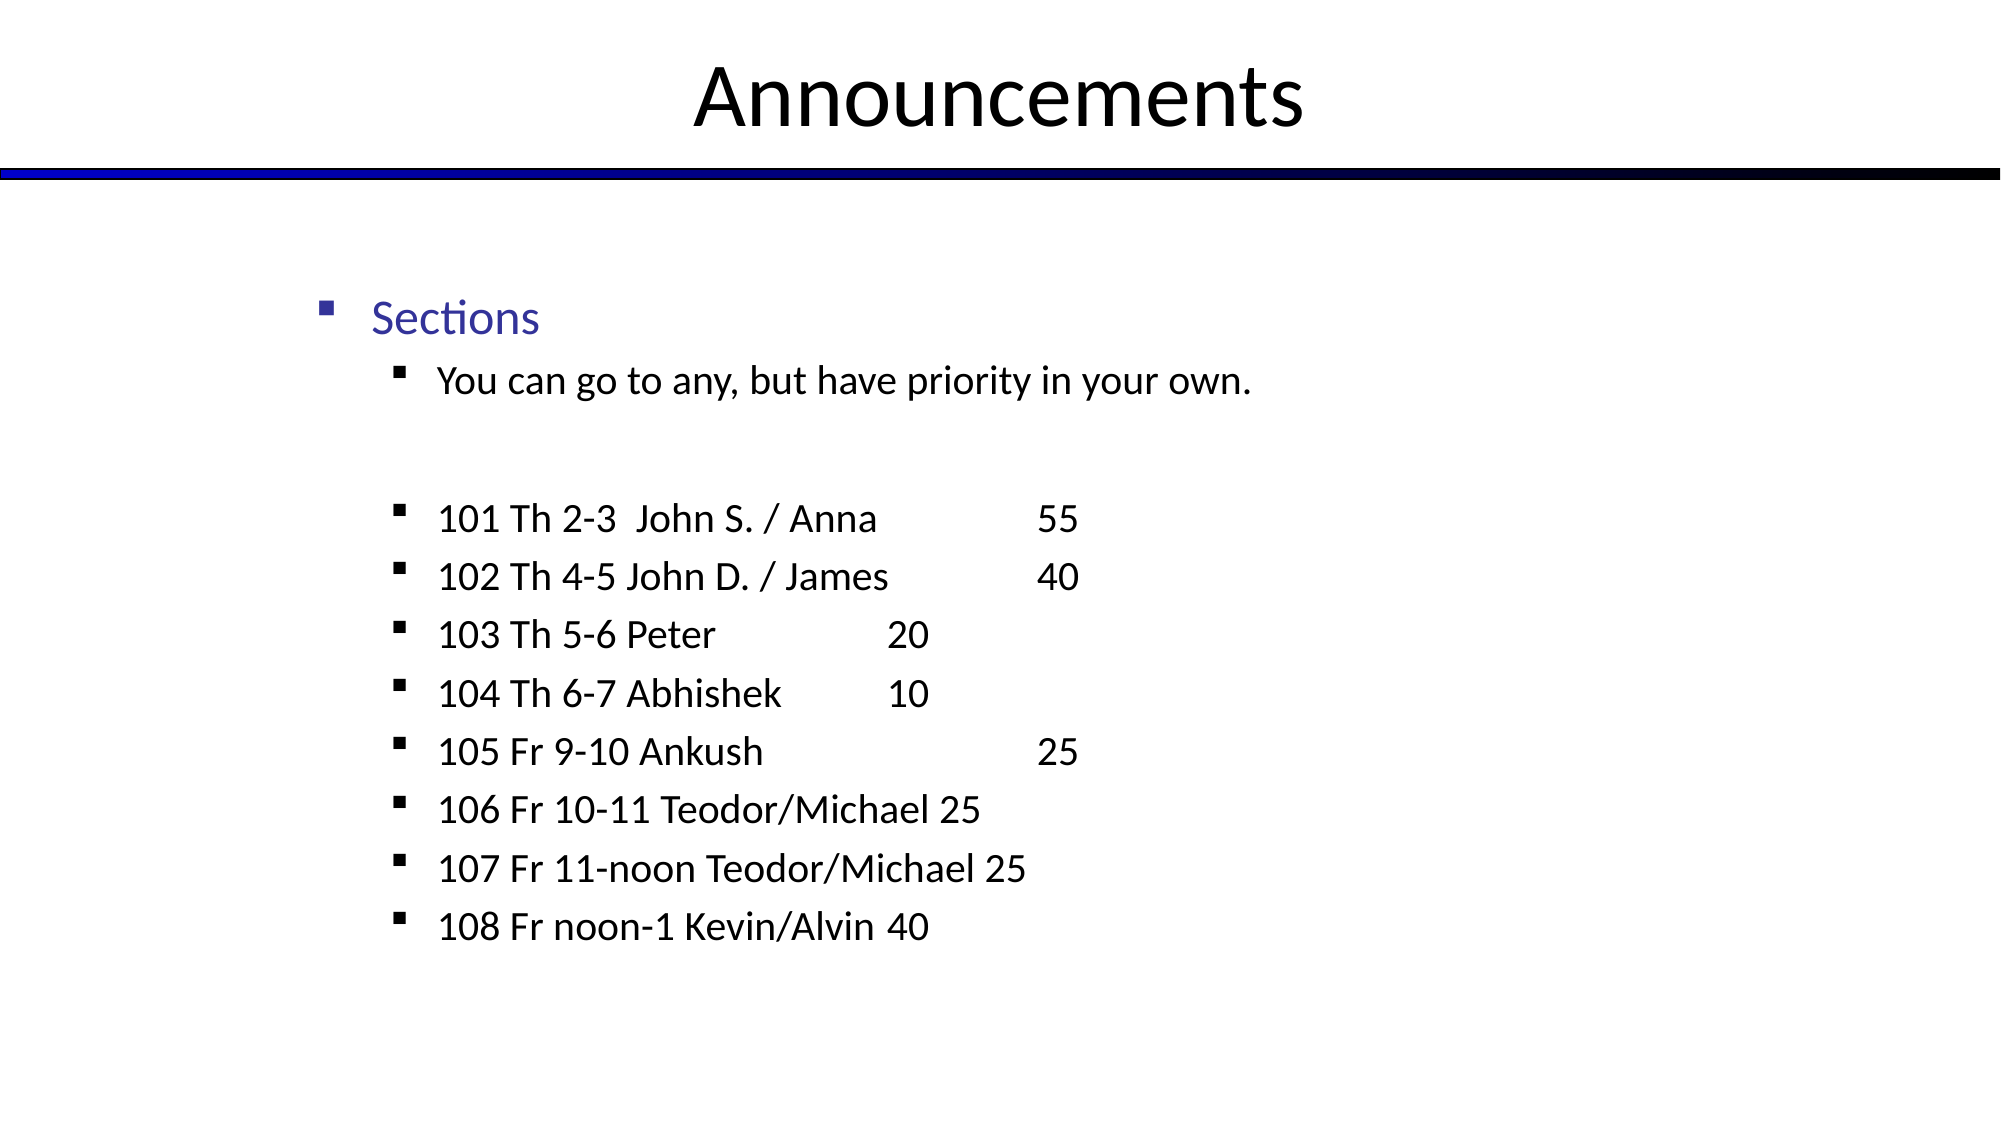

# Announcements

Sections
You can go to any, but have priority in your own.

101 Th 2-3  John S. / Anna 	55
102 Th 4-5 John D. / James	40
103 Th 5-6 Peter		20
104 Th 6-7 Abhishek	10
105 Fr 9-10 Ankush		25
106 Fr 10-11 Teodor/Michael 25
107 Fr 11-noon Teodor/Michael 25
108 Fr noon-1 Kevin/Alvin	40